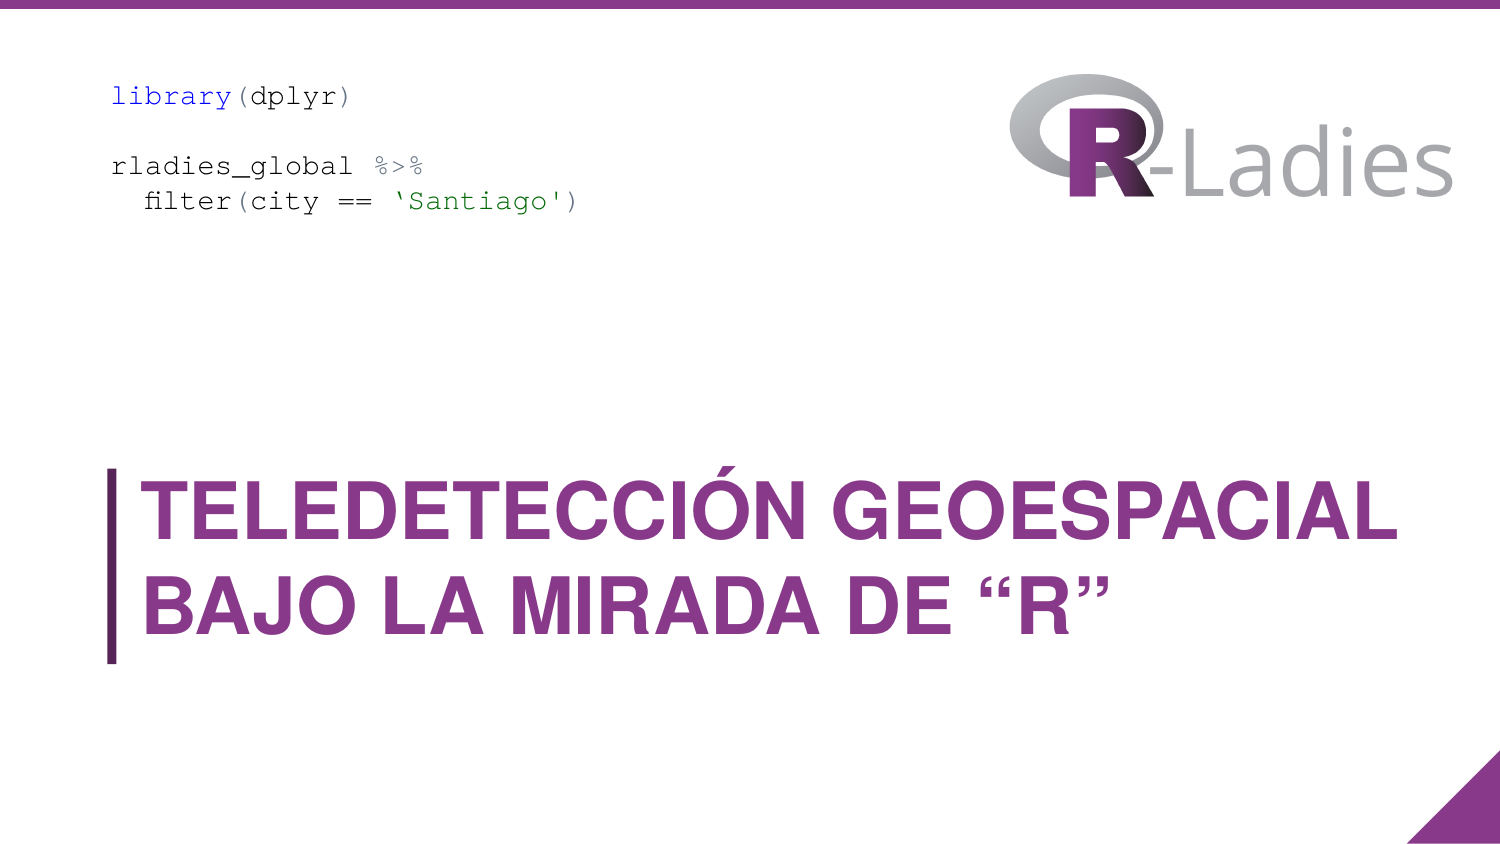

library(dplyr)

rladies_global %>%
  filter(city == ‘Santiago')
# TELEDETECCIÓN GEOESPACIAL BAJO LA MIRADA DE “R”